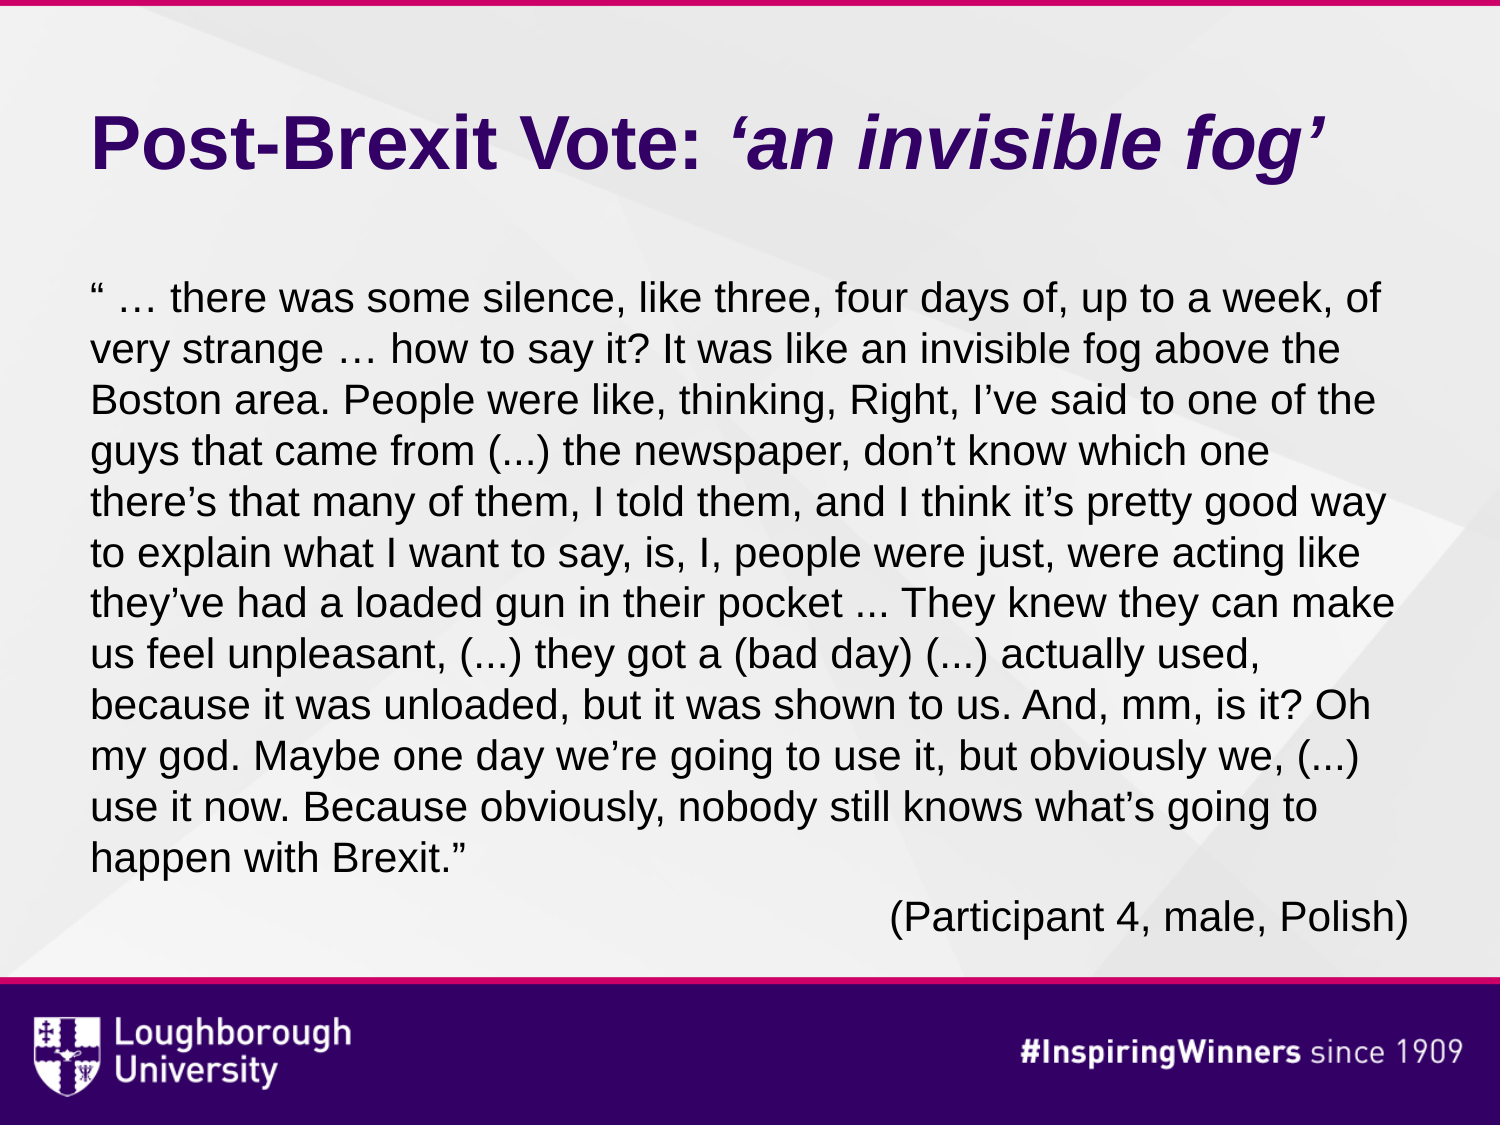

# Post-Brexit Vote: ‘an invisible fog’
“ … there was some silence, like three, four days of, up to a week, of very strange … how to say it? It was like an invisible fog above the Boston area. People were like, thinking, Right, I’ve said to one of the guys that came from (...) the newspaper, don’t know which one there’s that many of them, I told them, and I think it’s pretty good way to explain what I want to say, is, I, people were just, were acting like they’ve had a loaded gun in their pocket ... They knew they can make us feel unpleasant, (...) they got a (bad day) (...) actually used, because it was unloaded, but it was shown to us. And, mm, is it? Oh my god. Maybe one day we’re going to use it, but obviously we, (...) use it now. Because obviously, nobody still knows what’s going to happen with Brexit.”
(Participant 4, male, Polish)